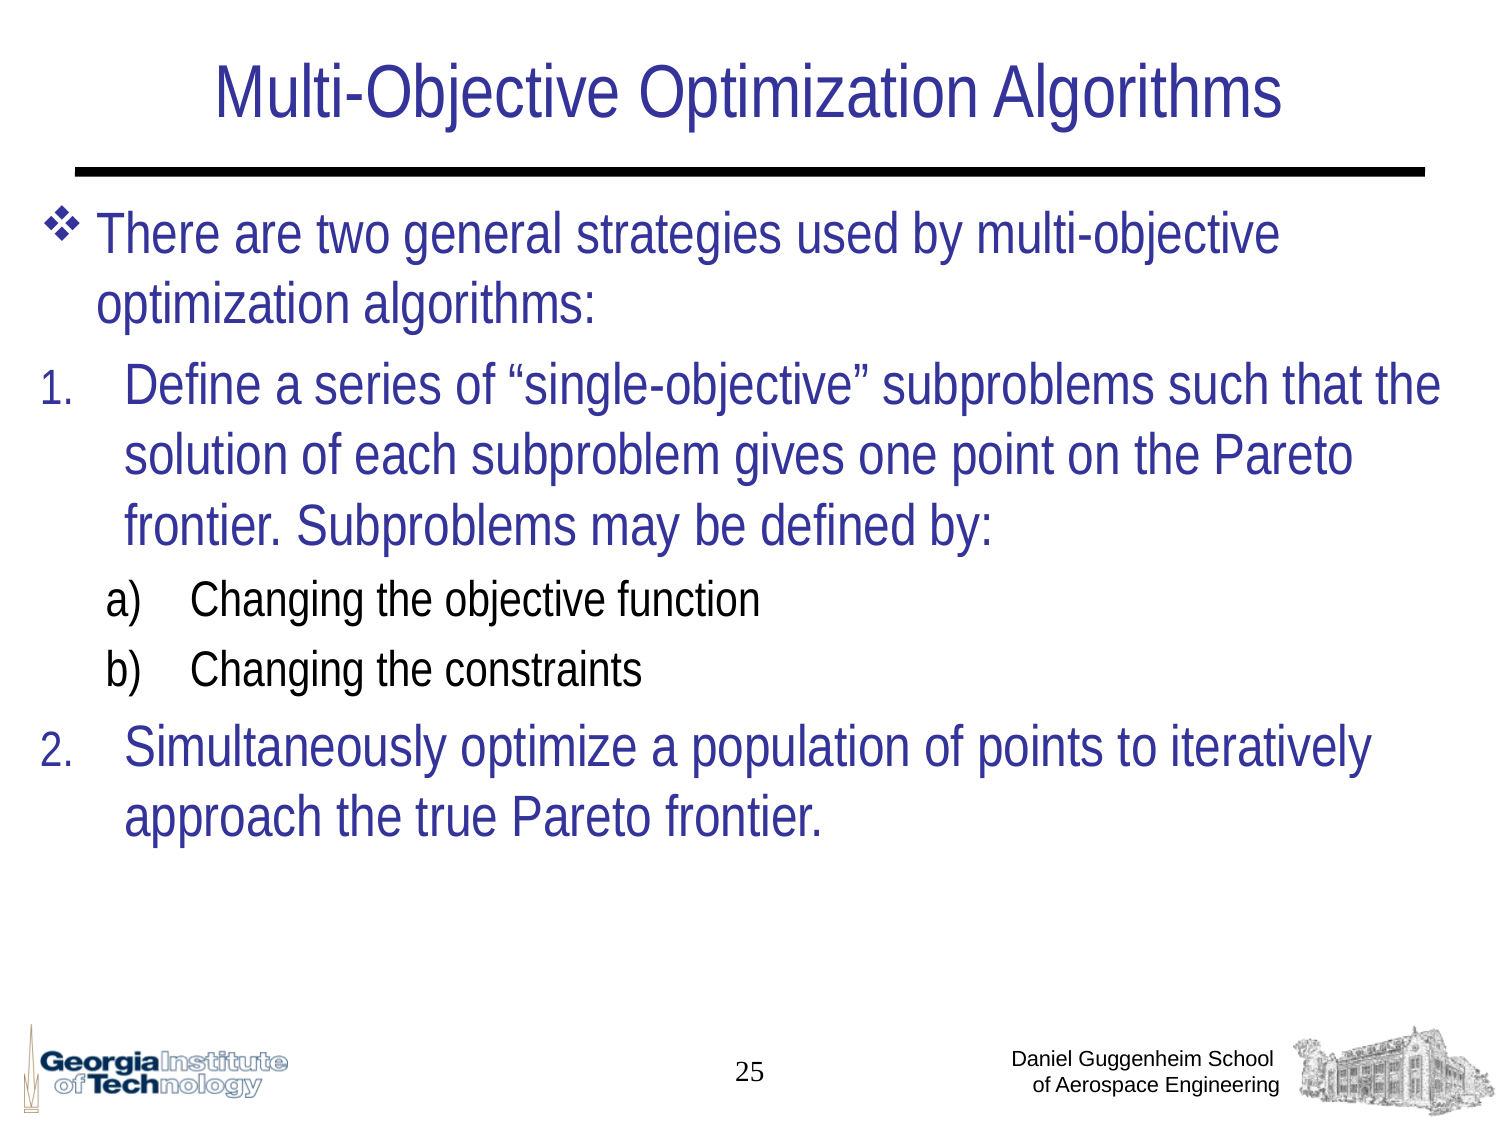

# Multi-Objective Optimization Algorithms
There are two general strategies used by multi-objective optimization algorithms:
Define a series of “single-objective” subproblems such that the solution of each subproblem gives one point on the Pareto frontier. Subproblems may be defined by:
Changing the objective function
Changing the constraints
Simultaneously optimize a population of points to iteratively approach the true Pareto frontier.